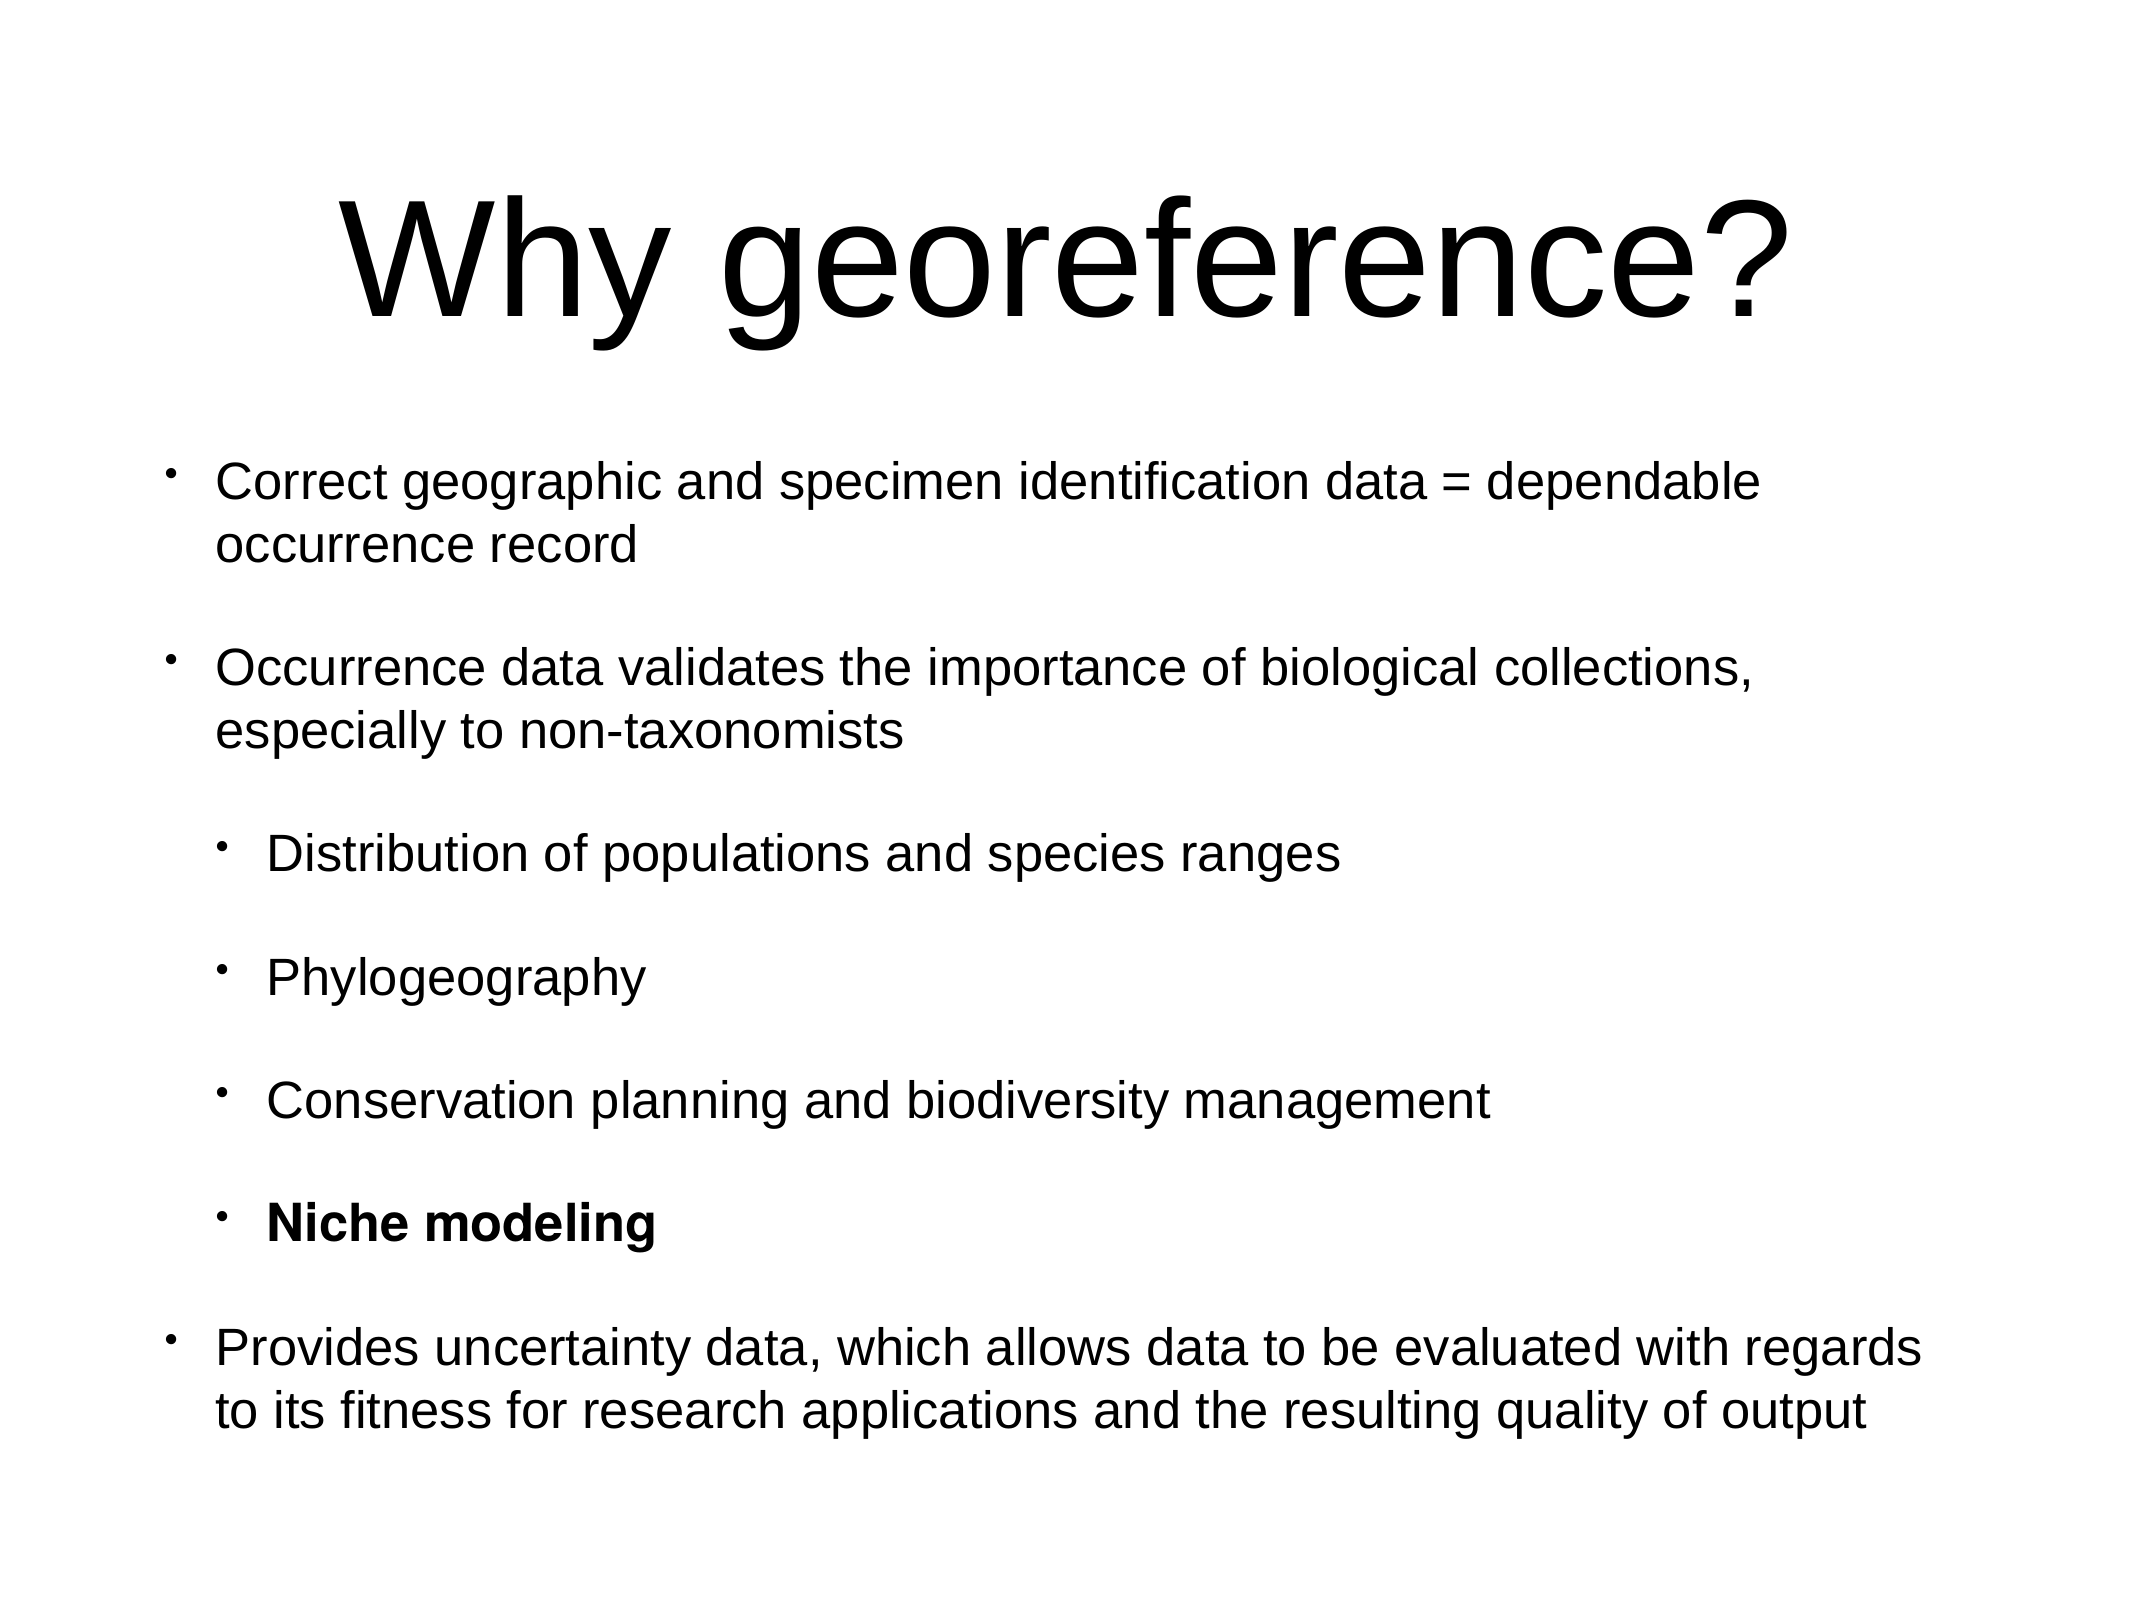

# Why georeference?
Correct geographic and specimen identification data = dependable occurrence record
Occurrence data validates the importance of biological collections, especially to non-taxonomists
Distribution of populations and species ranges
Phylogeography
Conservation planning and biodiversity management
Niche modeling
Provides uncertainty data, which allows data to be evaluated with regards to its fitness for research applications and the resulting quality of output